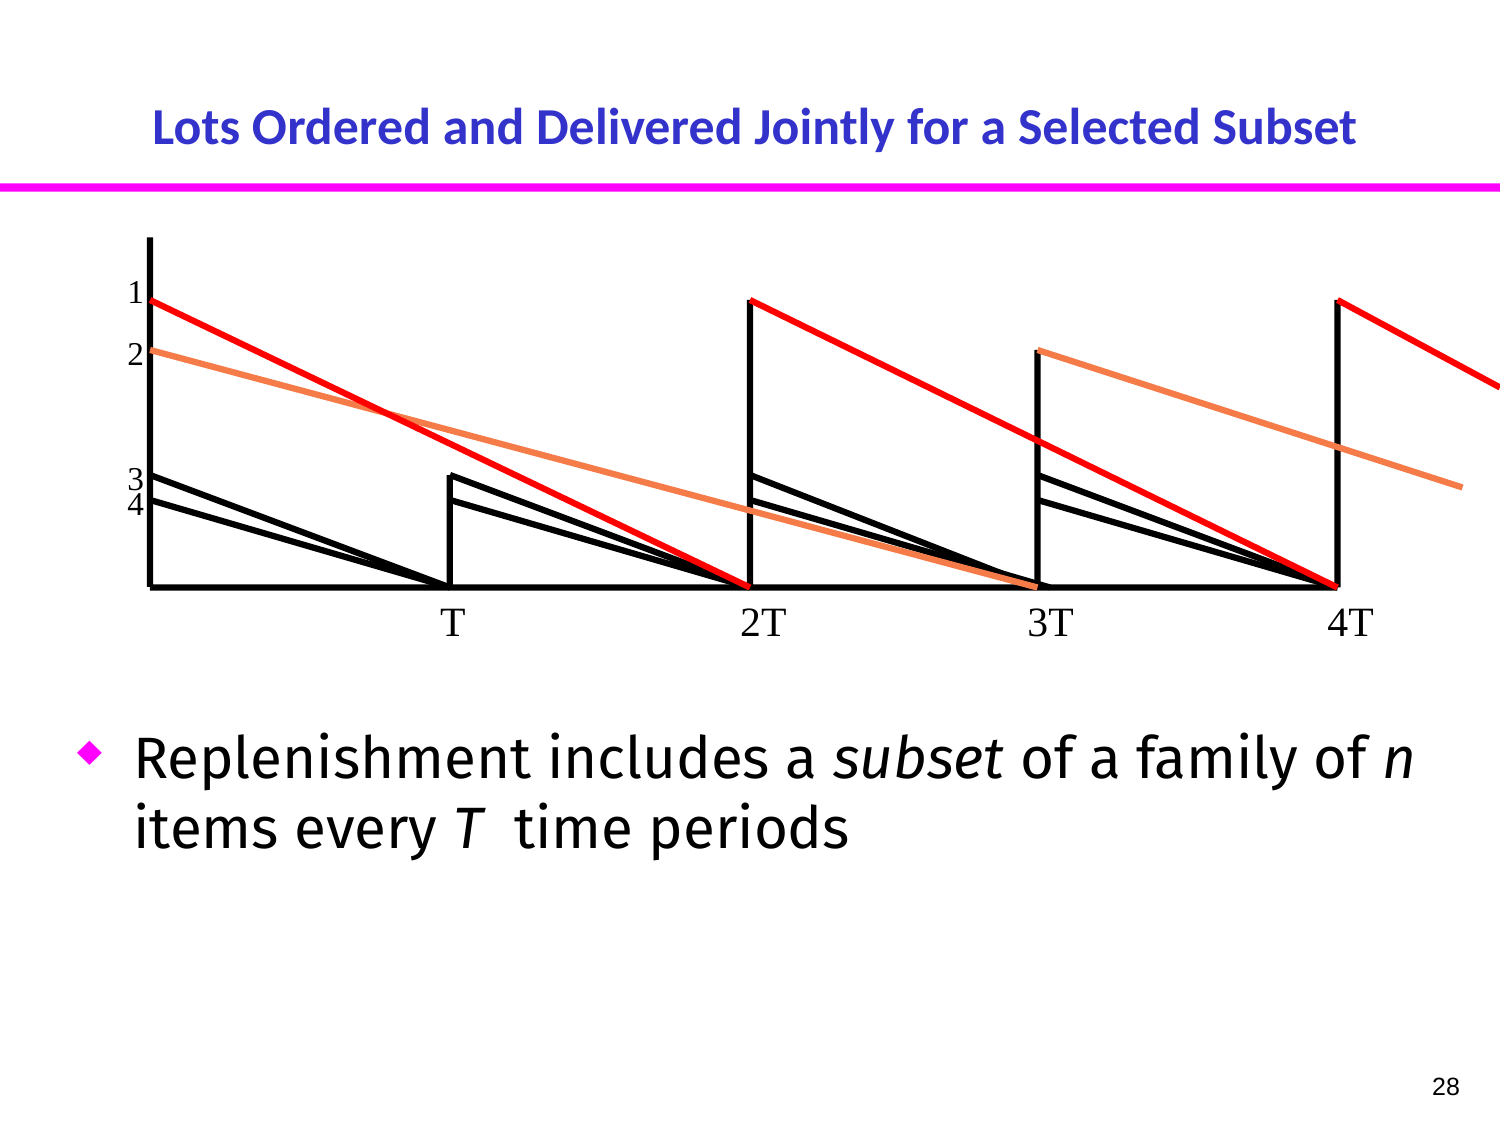

# Lots Ordered and Delivered Jointly for a Selected Subset

1

2

3
4

T
2T
3T
4T
Replenishment includes a subset of a family of n items every T  time periods
28